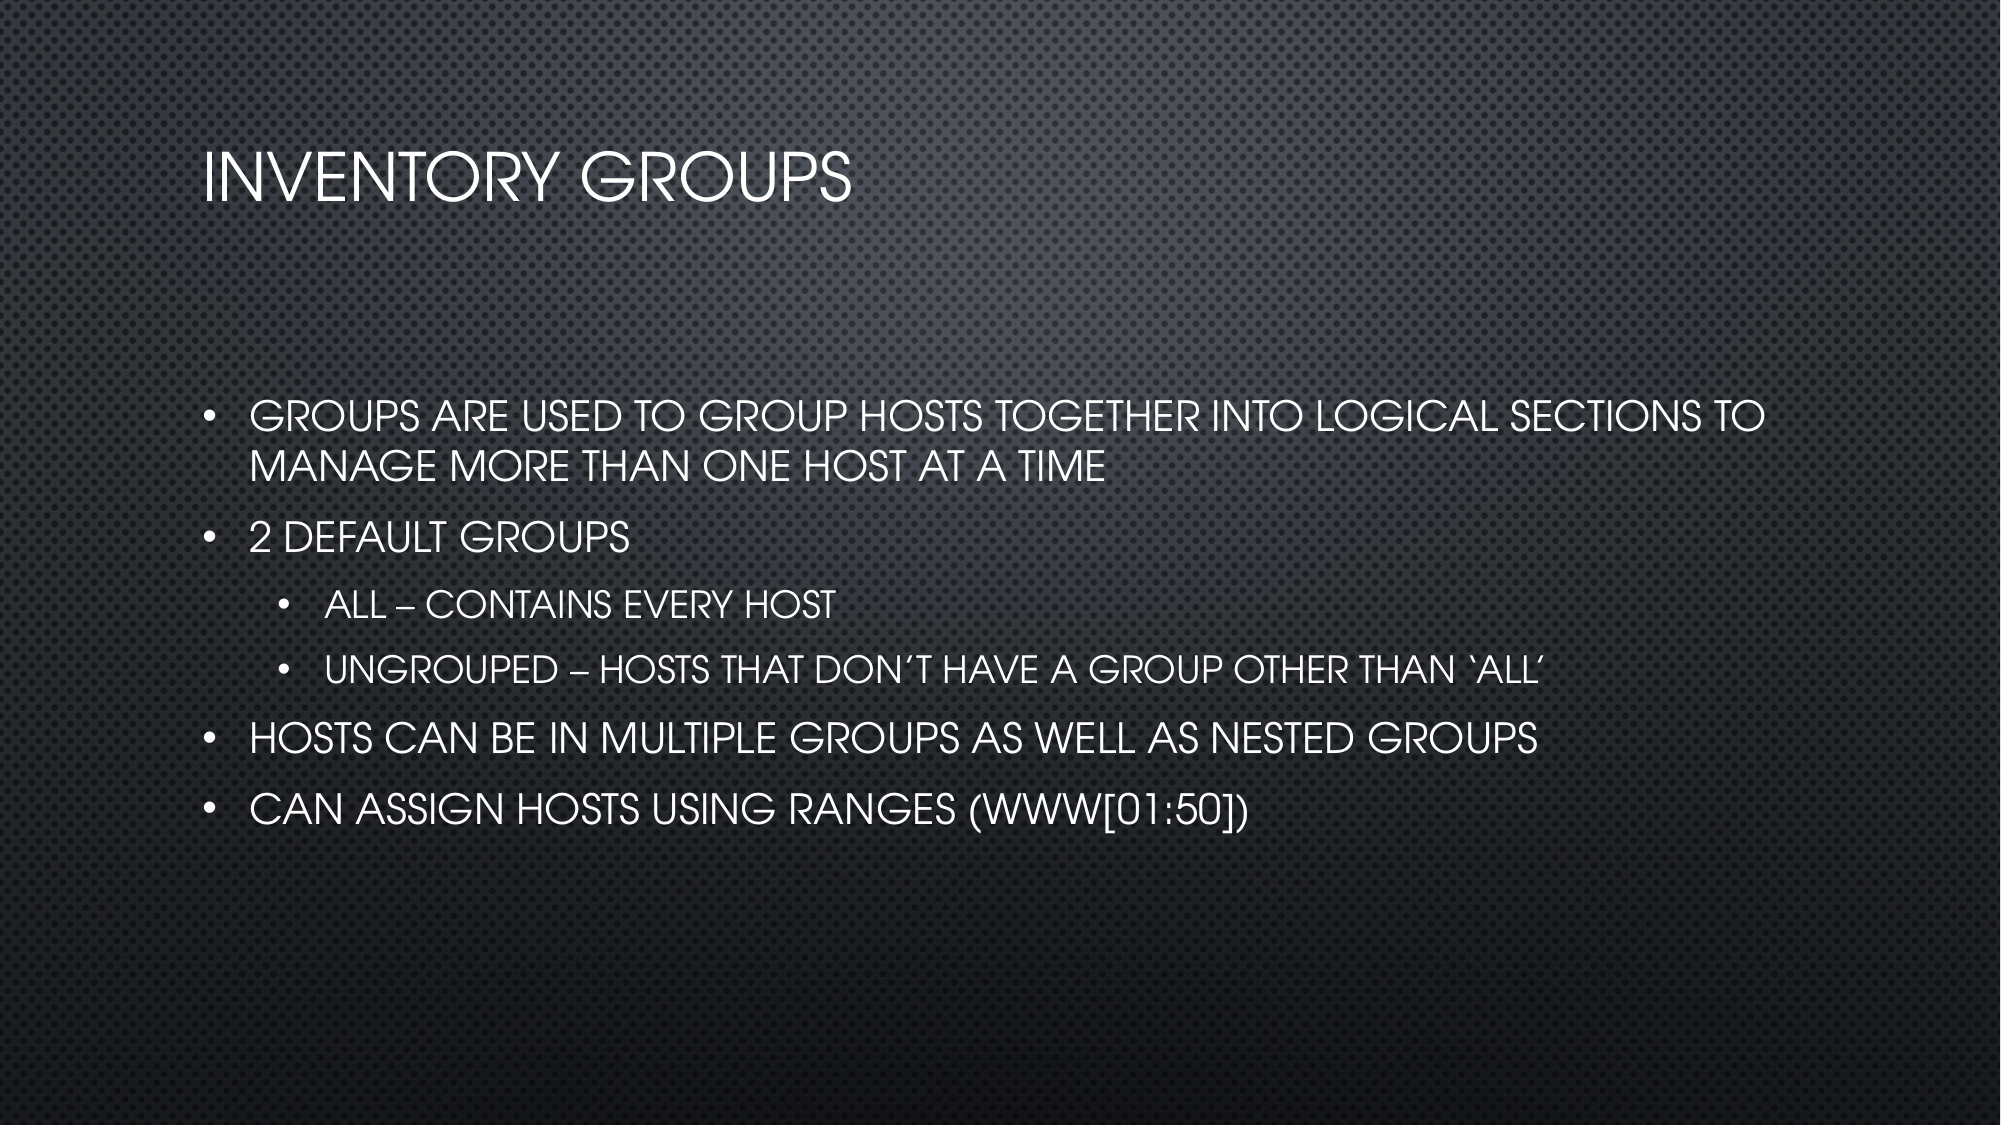

# Inventory Groups
Groups are used to group hosts together into logical sections to manage more than one host at a time
2 default groups
all – contains every host
ungrouped – hosts that don’t have a group other than ‘all’
Hosts can be in multiple groups as well as nested groups
Can assign hosts using ranges (www[01:50])